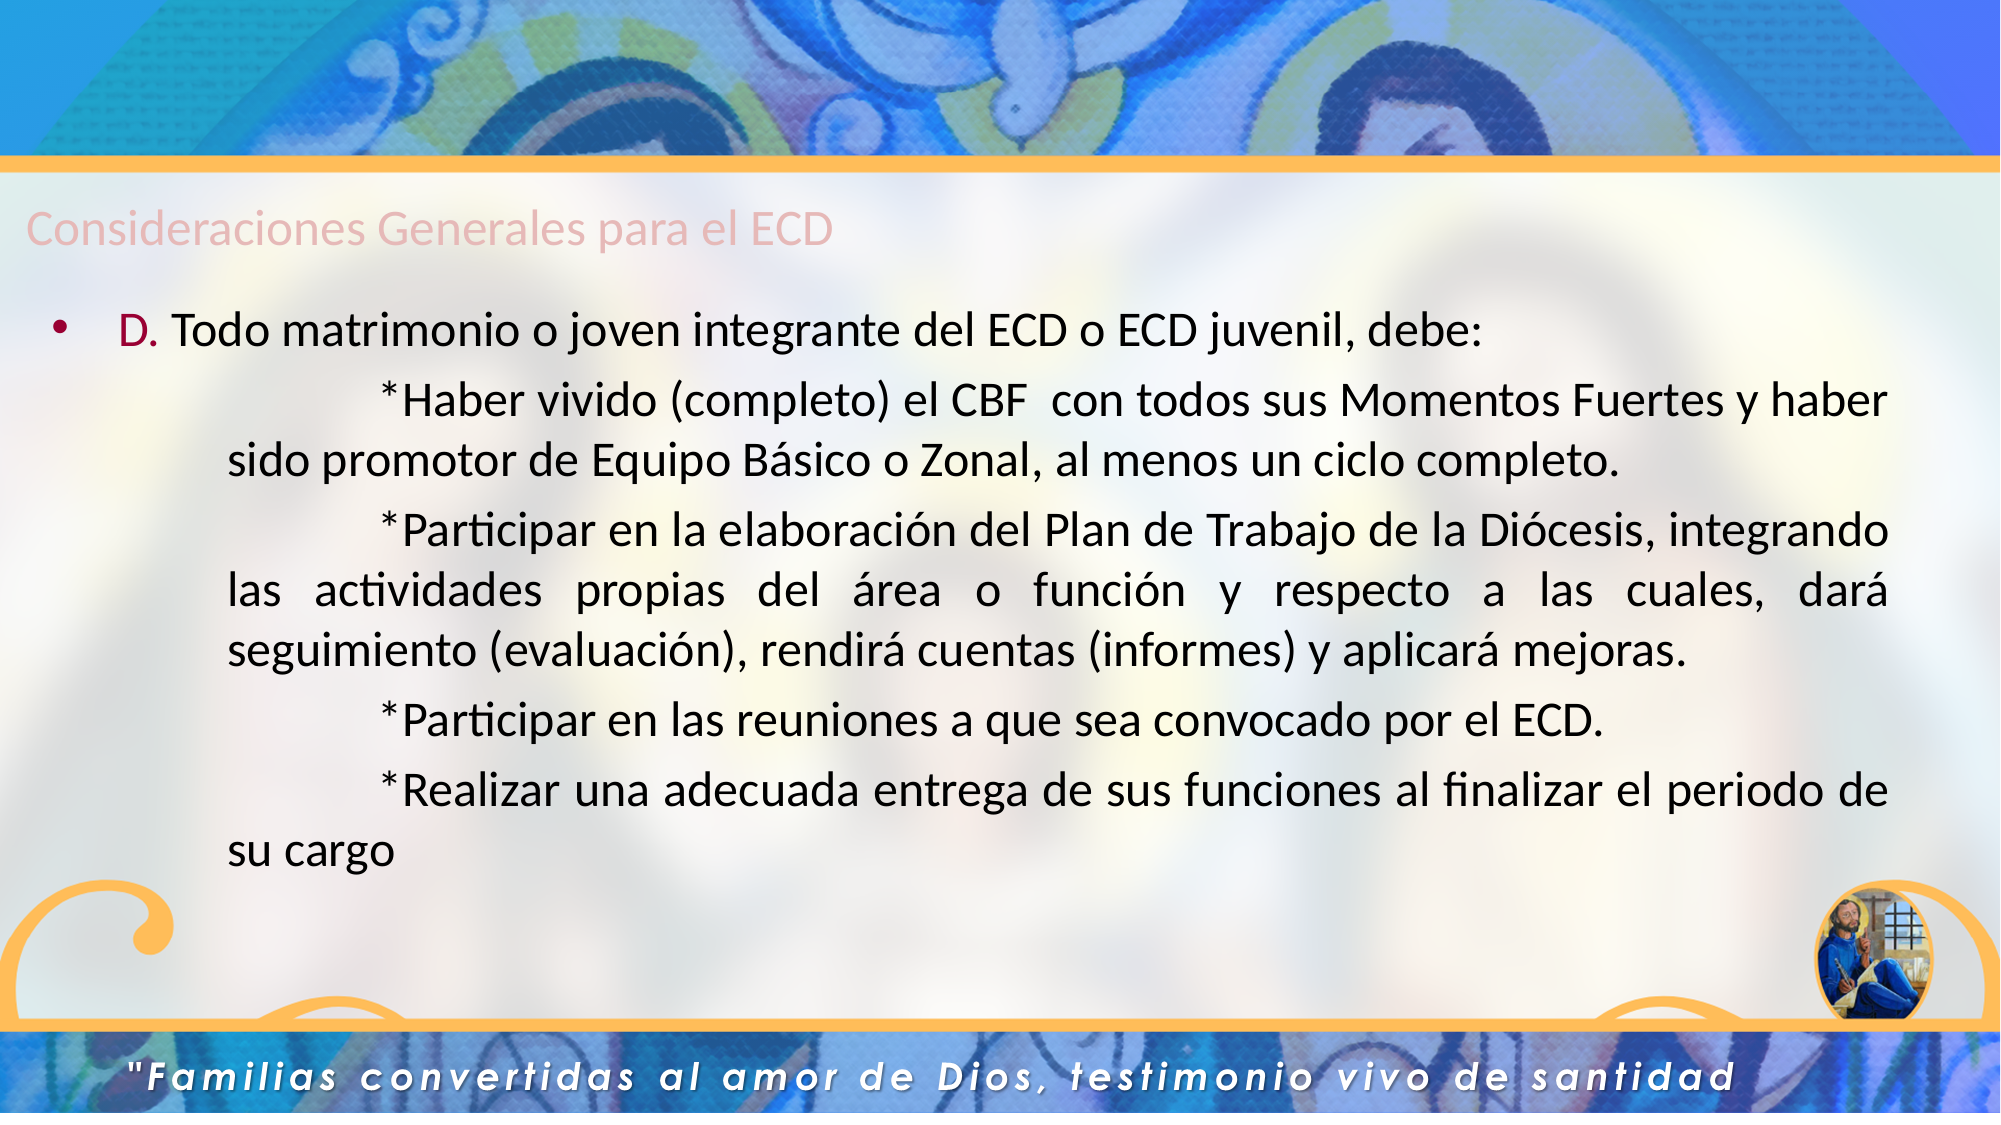

Consideraciones Generales para el ECD
D. Todo matrimonio o joven integrante del ECD o ECD juvenil, debe:
	*Haber vivido (completo) el CBF  con todos sus Momentos Fuertes y haber sido promotor de Equipo Básico o Zonal, al menos un ciclo completo.
	*Participar en la elaboración del Plan de Trabajo de la Diócesis, integrando las actividades propias del área o función y respecto a las cuales, dará seguimiento (evaluación), rendirá cuentas (informes) y aplicará mejoras.
	*Participar en las reuniones a que sea convocado por el ECD.
	*Realizar una adecuada entrega de sus funciones al finalizar el periodo de su cargo